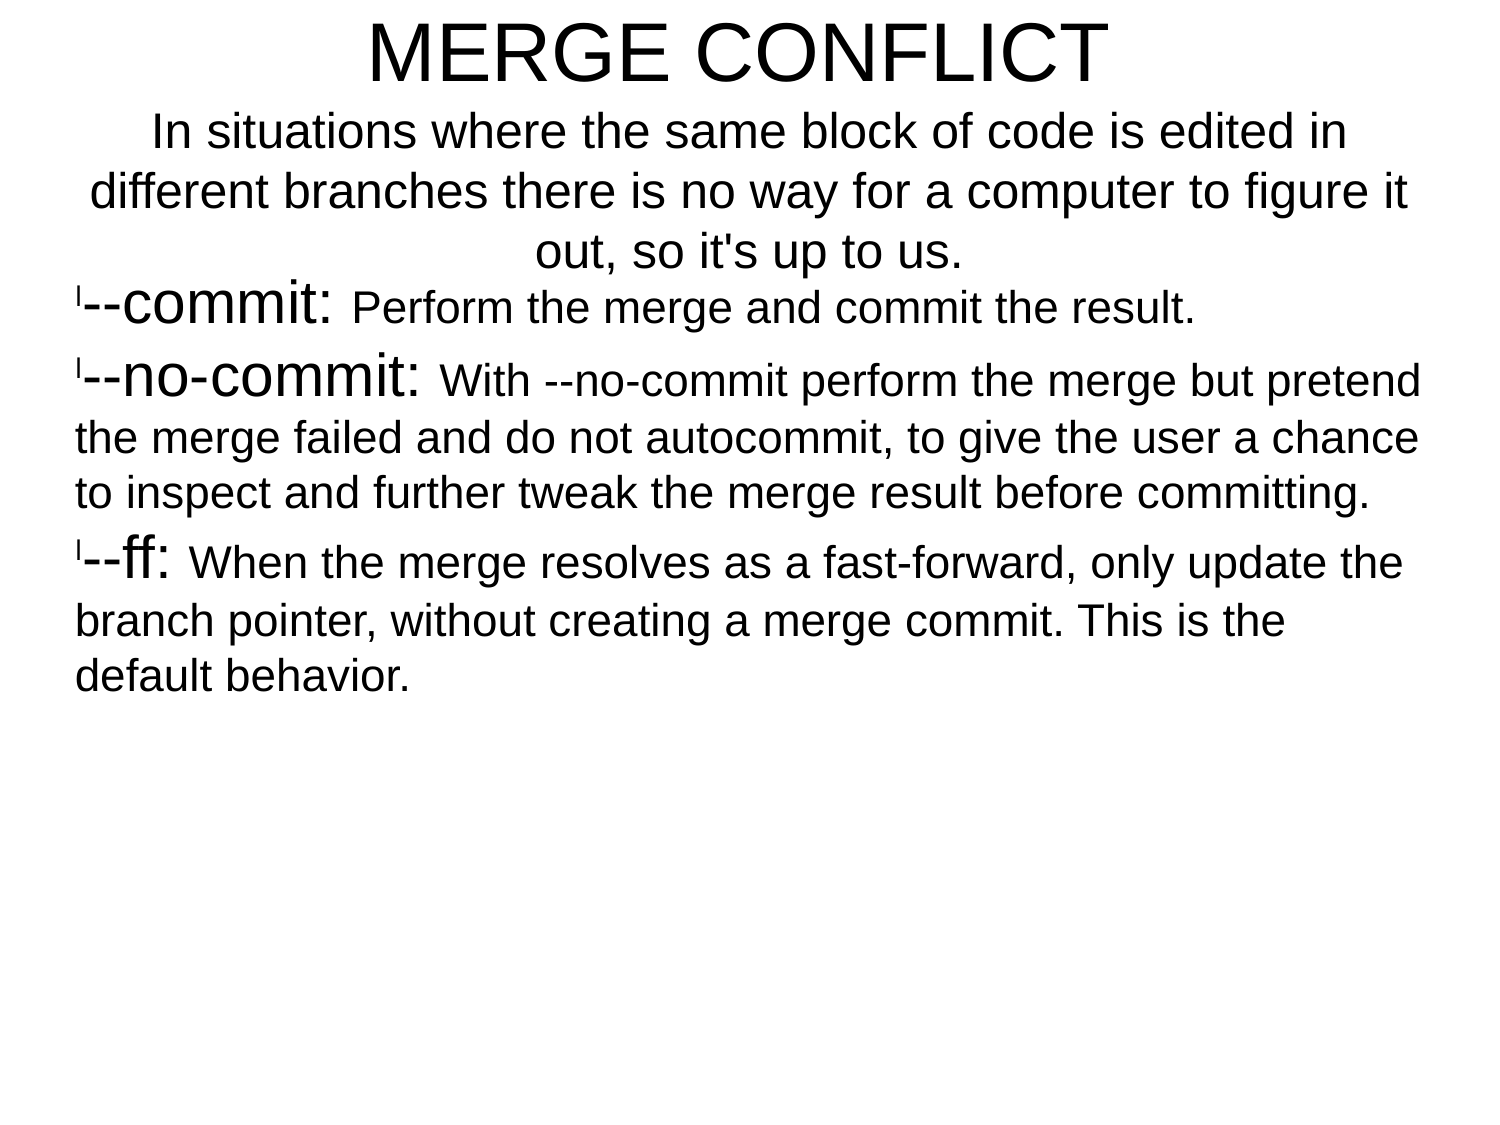

MERGE CONFLICT
In situations where the same block of code is edited in different branches there is no way for a computer to figure it out, so it's up to us.
--commit: Perform the merge and commit the result.
--no-commit: With --no-commit perform the merge but pretend the merge failed and do not autocommit, to give the user a chance to inspect and further tweak the merge result before committing.
--ff: When the merge resolves as a fast-forward, only update the branch pointer, without creating a merge commit. This is the default behavior.